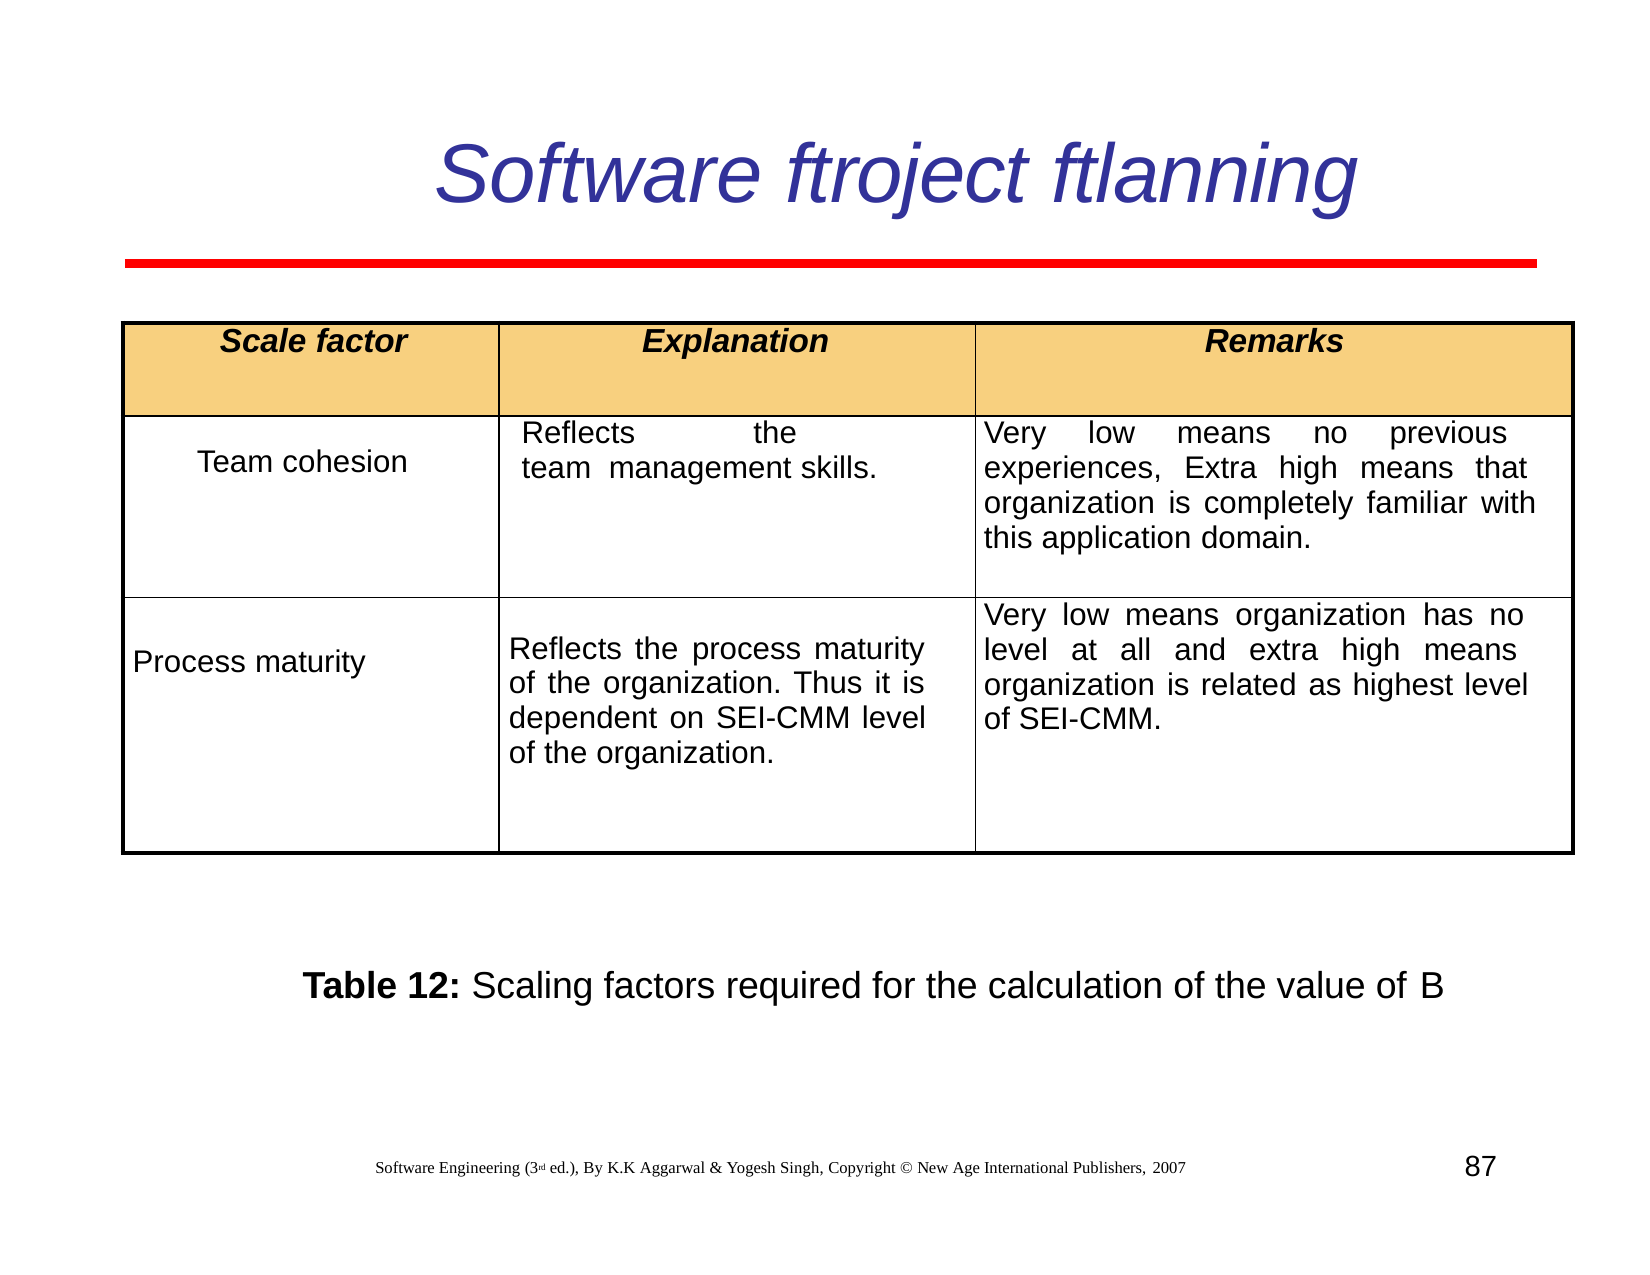

# Software ftroject ftlanning

| Scale factor | Explanation | Remarks |
| --- | --- | --- |
| Team cohesion | Reflects the team management skills. | Very low means no previous experiences, Extra high means that organization is completely familiar with this application domain. |
| Process maturity | Reflects the process maturity of the organization. Thus it is dependent on SEI-CMM level of the organization. | Very low means organization has no level at all and extra high means organization is related as highest level of SEI-CMM. |
Table 12: Scaling factors required for the calculation of the value of B
87
Software Engineering (3rd  ed.), By K.K Aggarwal & Yogesh Singh, Copyright © New Age International Publishers, 2007